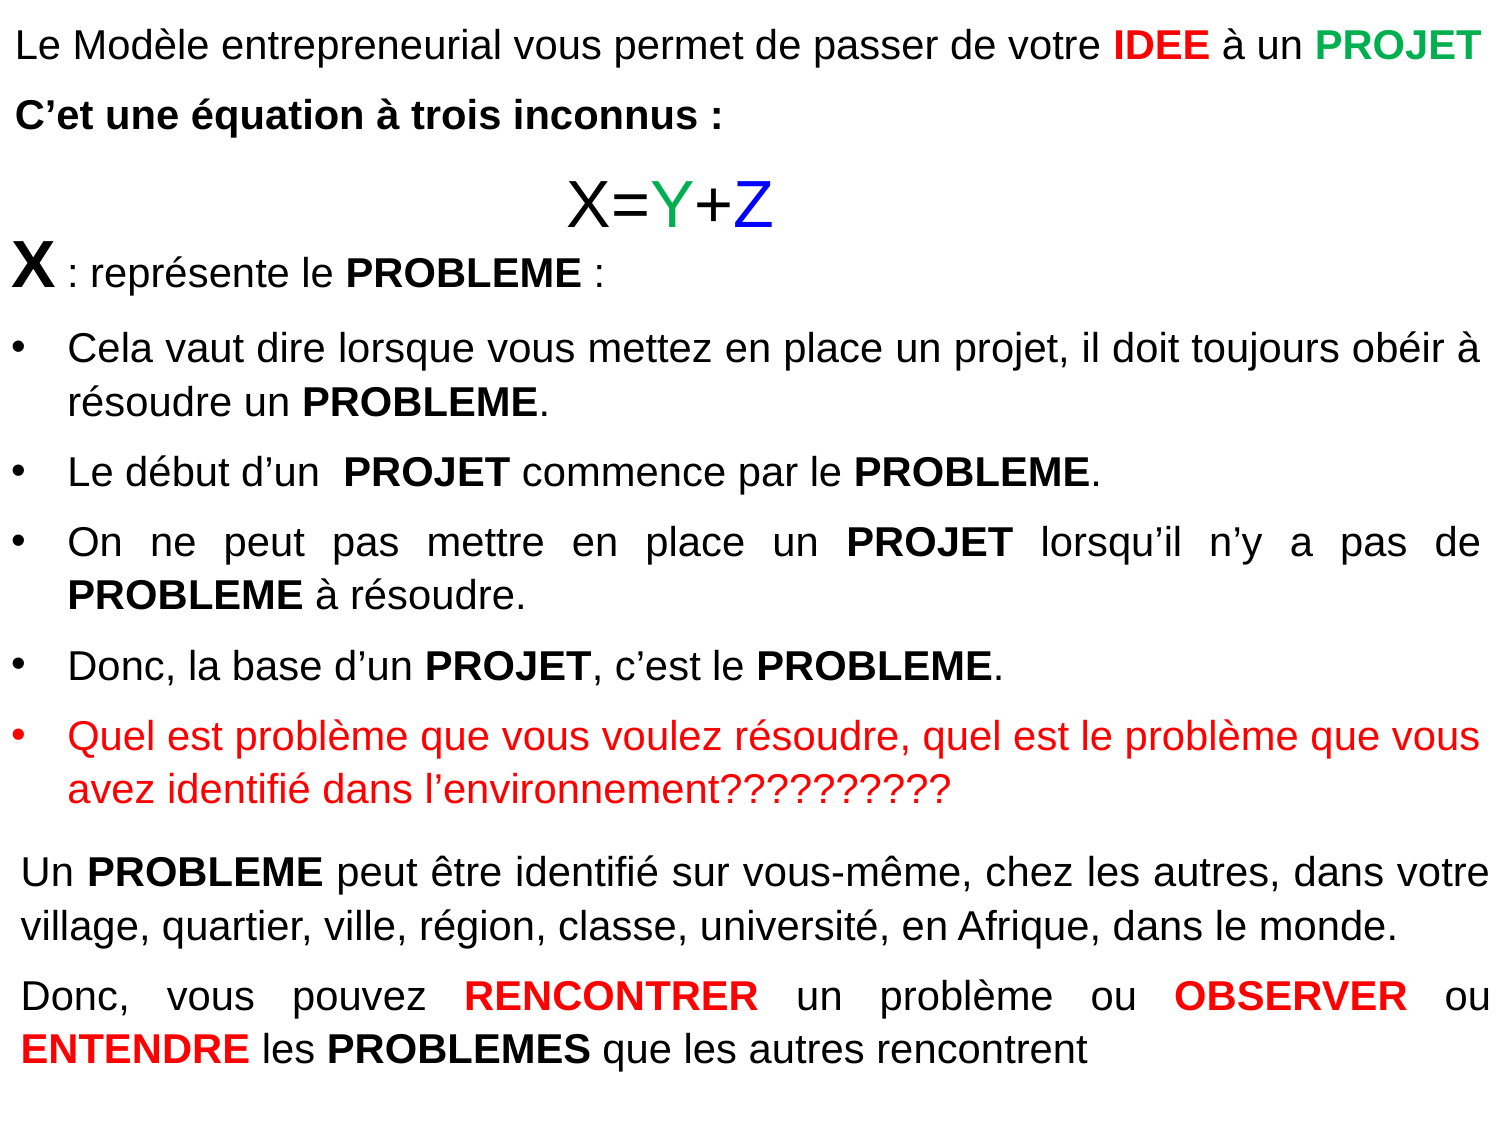

Le Modèle entrepreneurial vous permet de passer de votre IDEE à un PROJET
C’et une équation à trois inconnus :
                                                X=Y+Z
X : représente le PROBLEME :
Cela vaut dire lorsque vous mettez en place un projet, il doit toujours obéir à résoudre un PROBLEME.
Le début d’un  PROJET commence par le PROBLEME.
On ne peut pas mettre en place un PROJET lorsqu’il n’y a pas de PROBLEME à résoudre.
Donc, la base d’un PROJET, c’est le PROBLEME.
Quel est problème que vous voulez résoudre, quel est le problème que vous avez identifié dans l’environnement??????????
Un PROBLEME peut être identifié sur vous-même, chez les autres, dans votre village, quartier, ville, région, classe, université, en Afrique, dans le monde.
Donc, vous pouvez RENCONTRER un problème ou OBSERVER ou ENTENDRE les PROBLEMES que les autres rencontrent